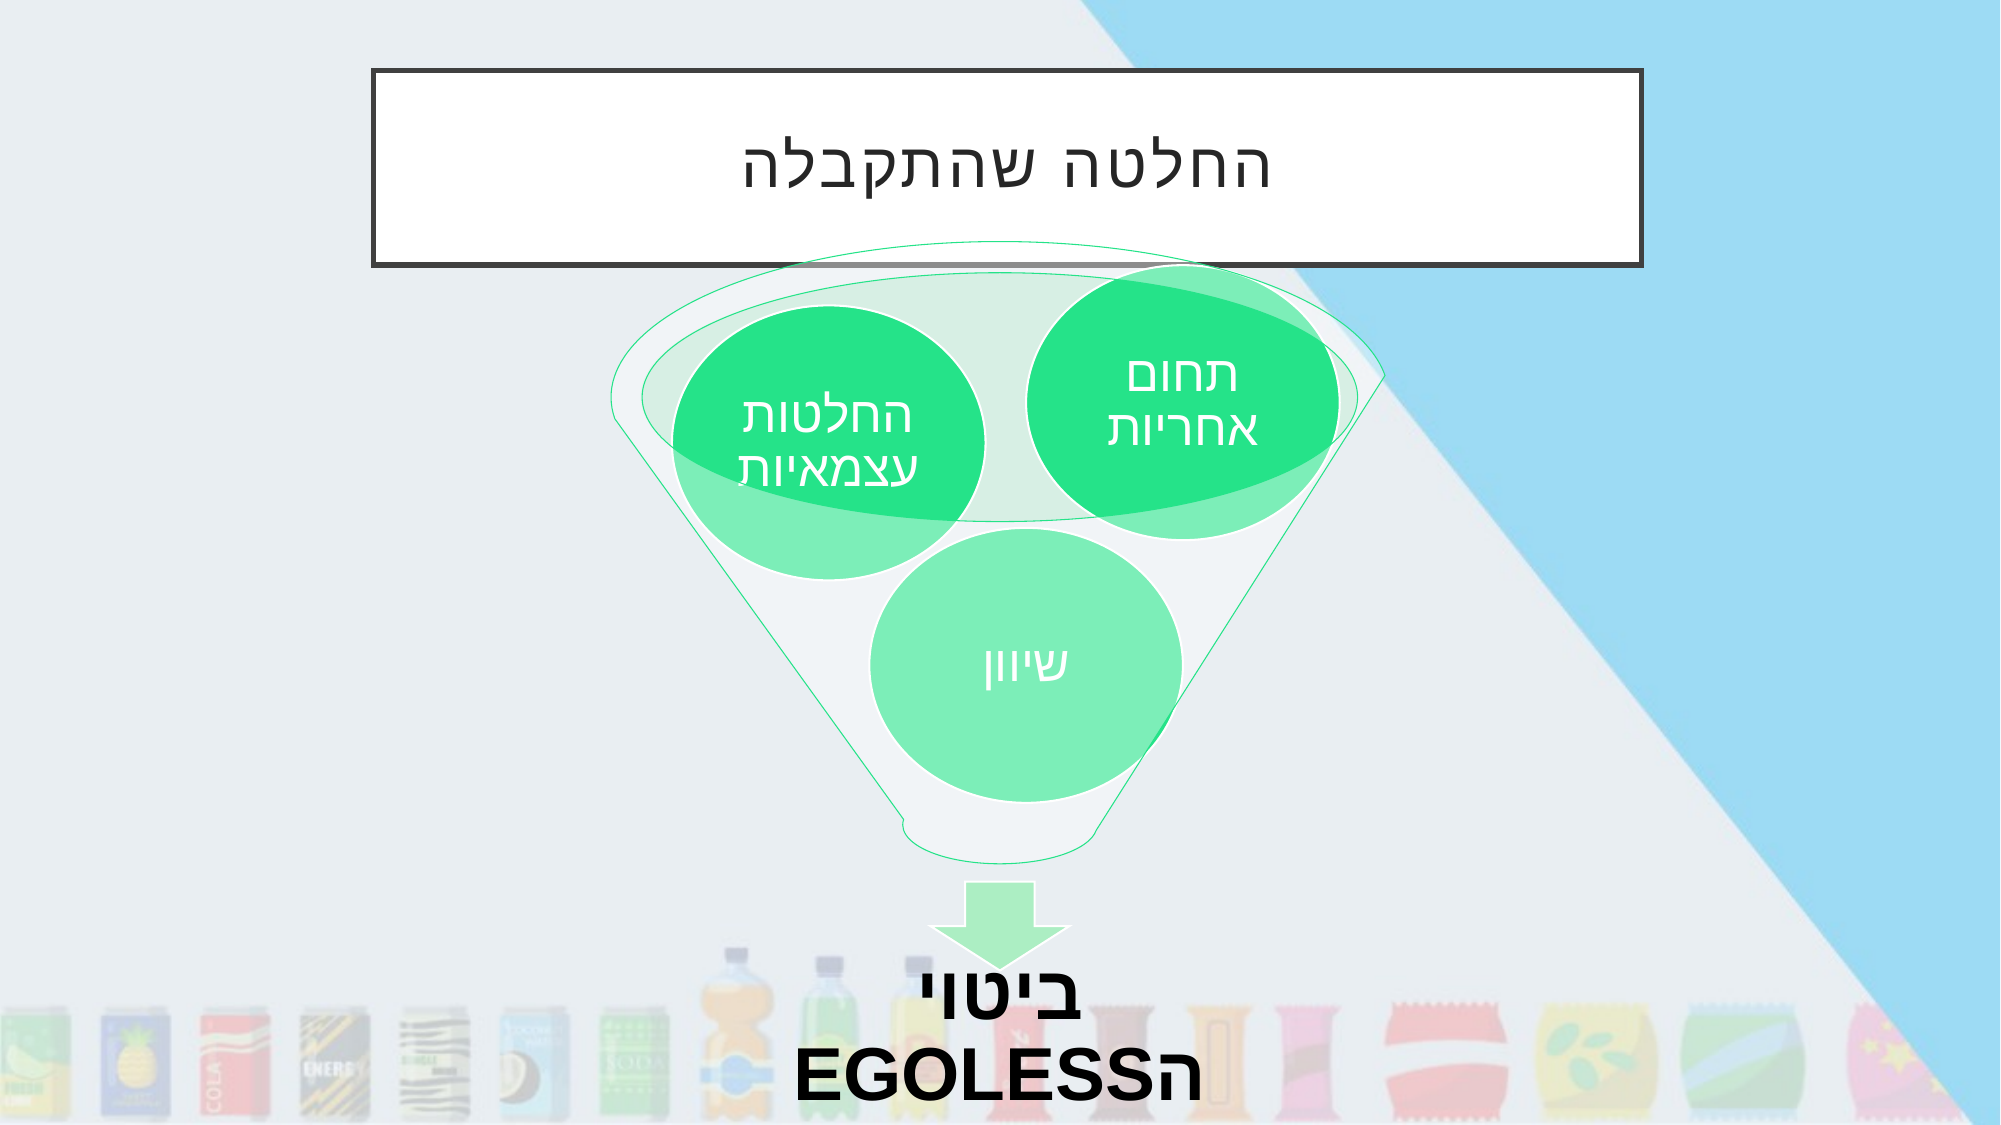

# החלטה שהתקבלה
ביטוי הEGOLESS
שיוון
החלטות עצמאיות
תחום אחריות